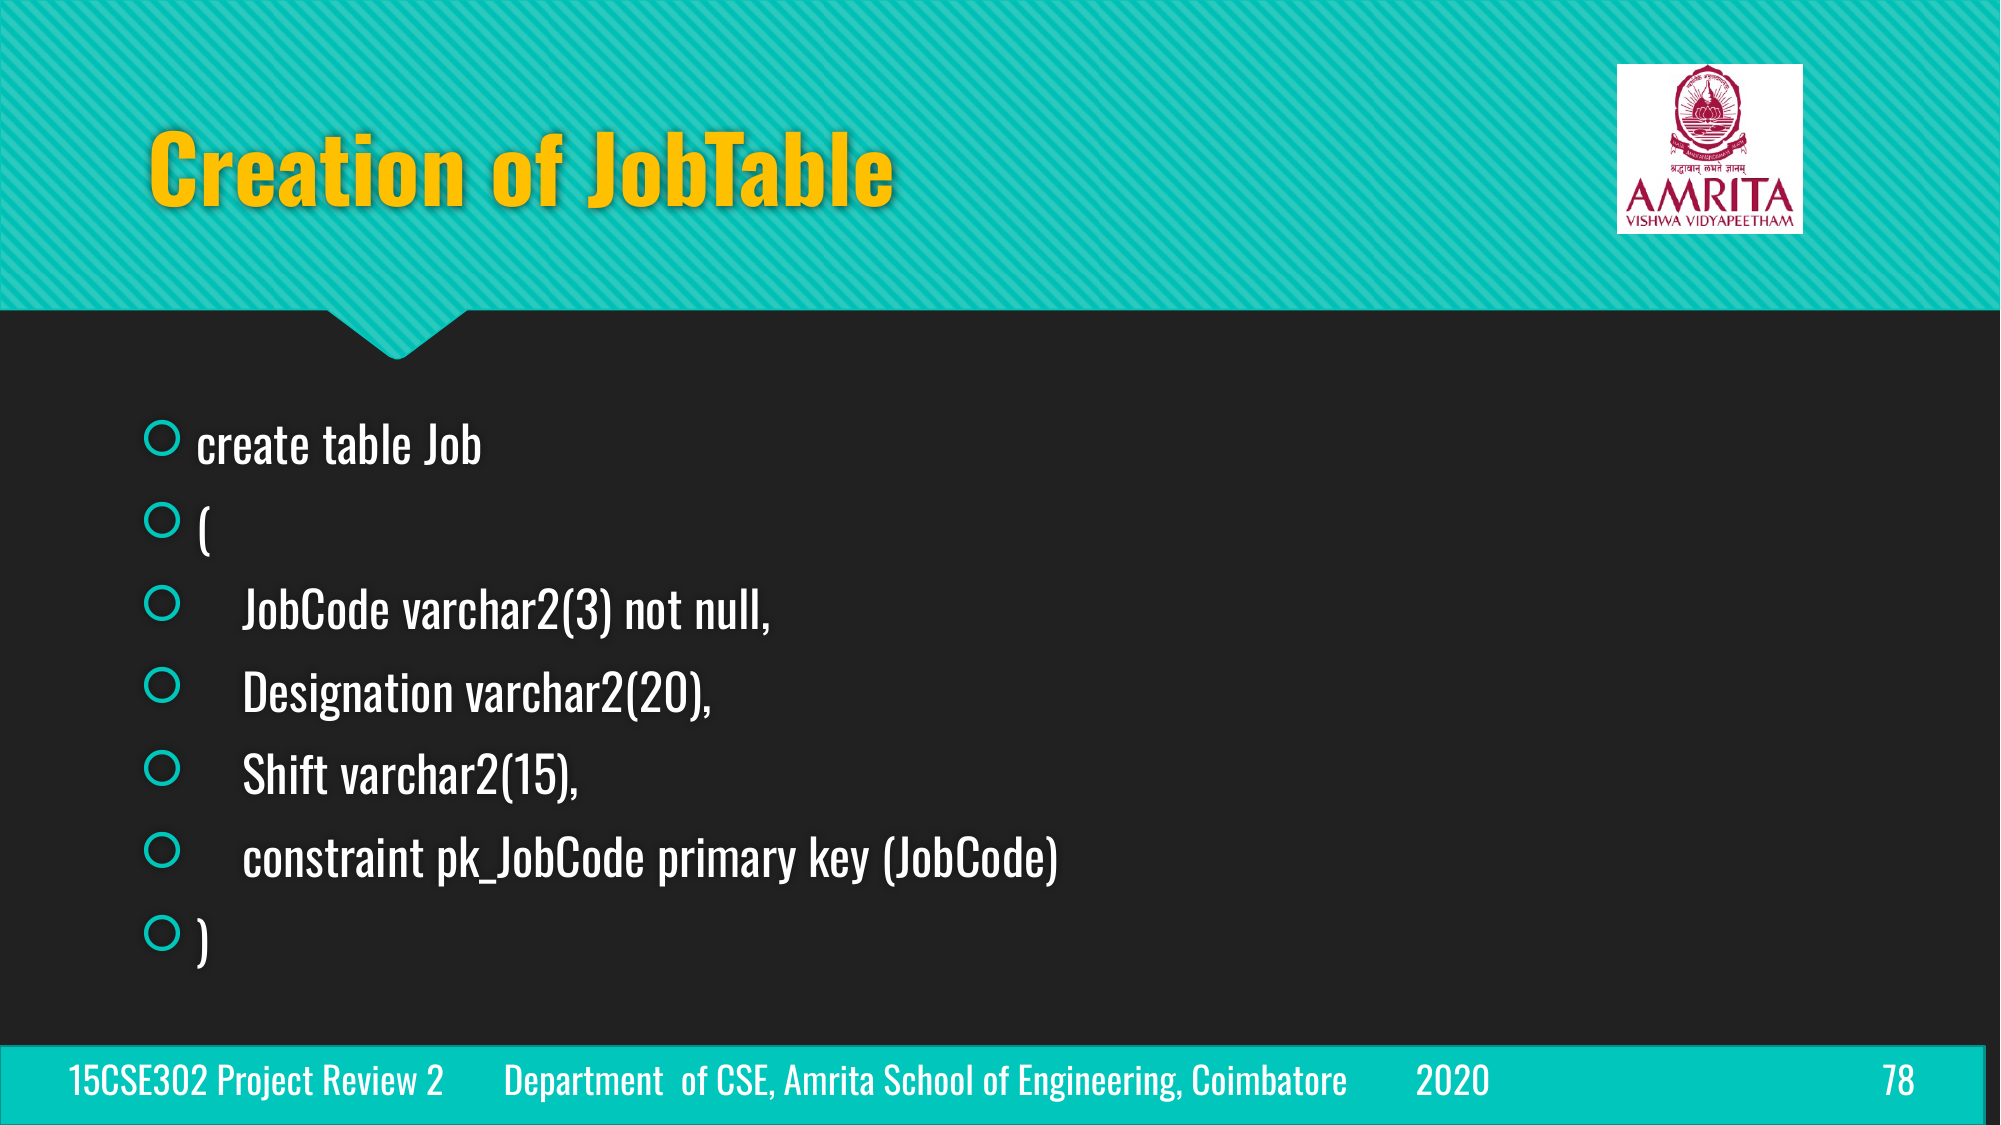

# Creation of JobTable
create table Job
(
    JobCode varchar2(3) not null,
    Designation varchar2(20),
    Shift varchar2(15),
    constraint pk_JobCode primary key (JobCode)
)